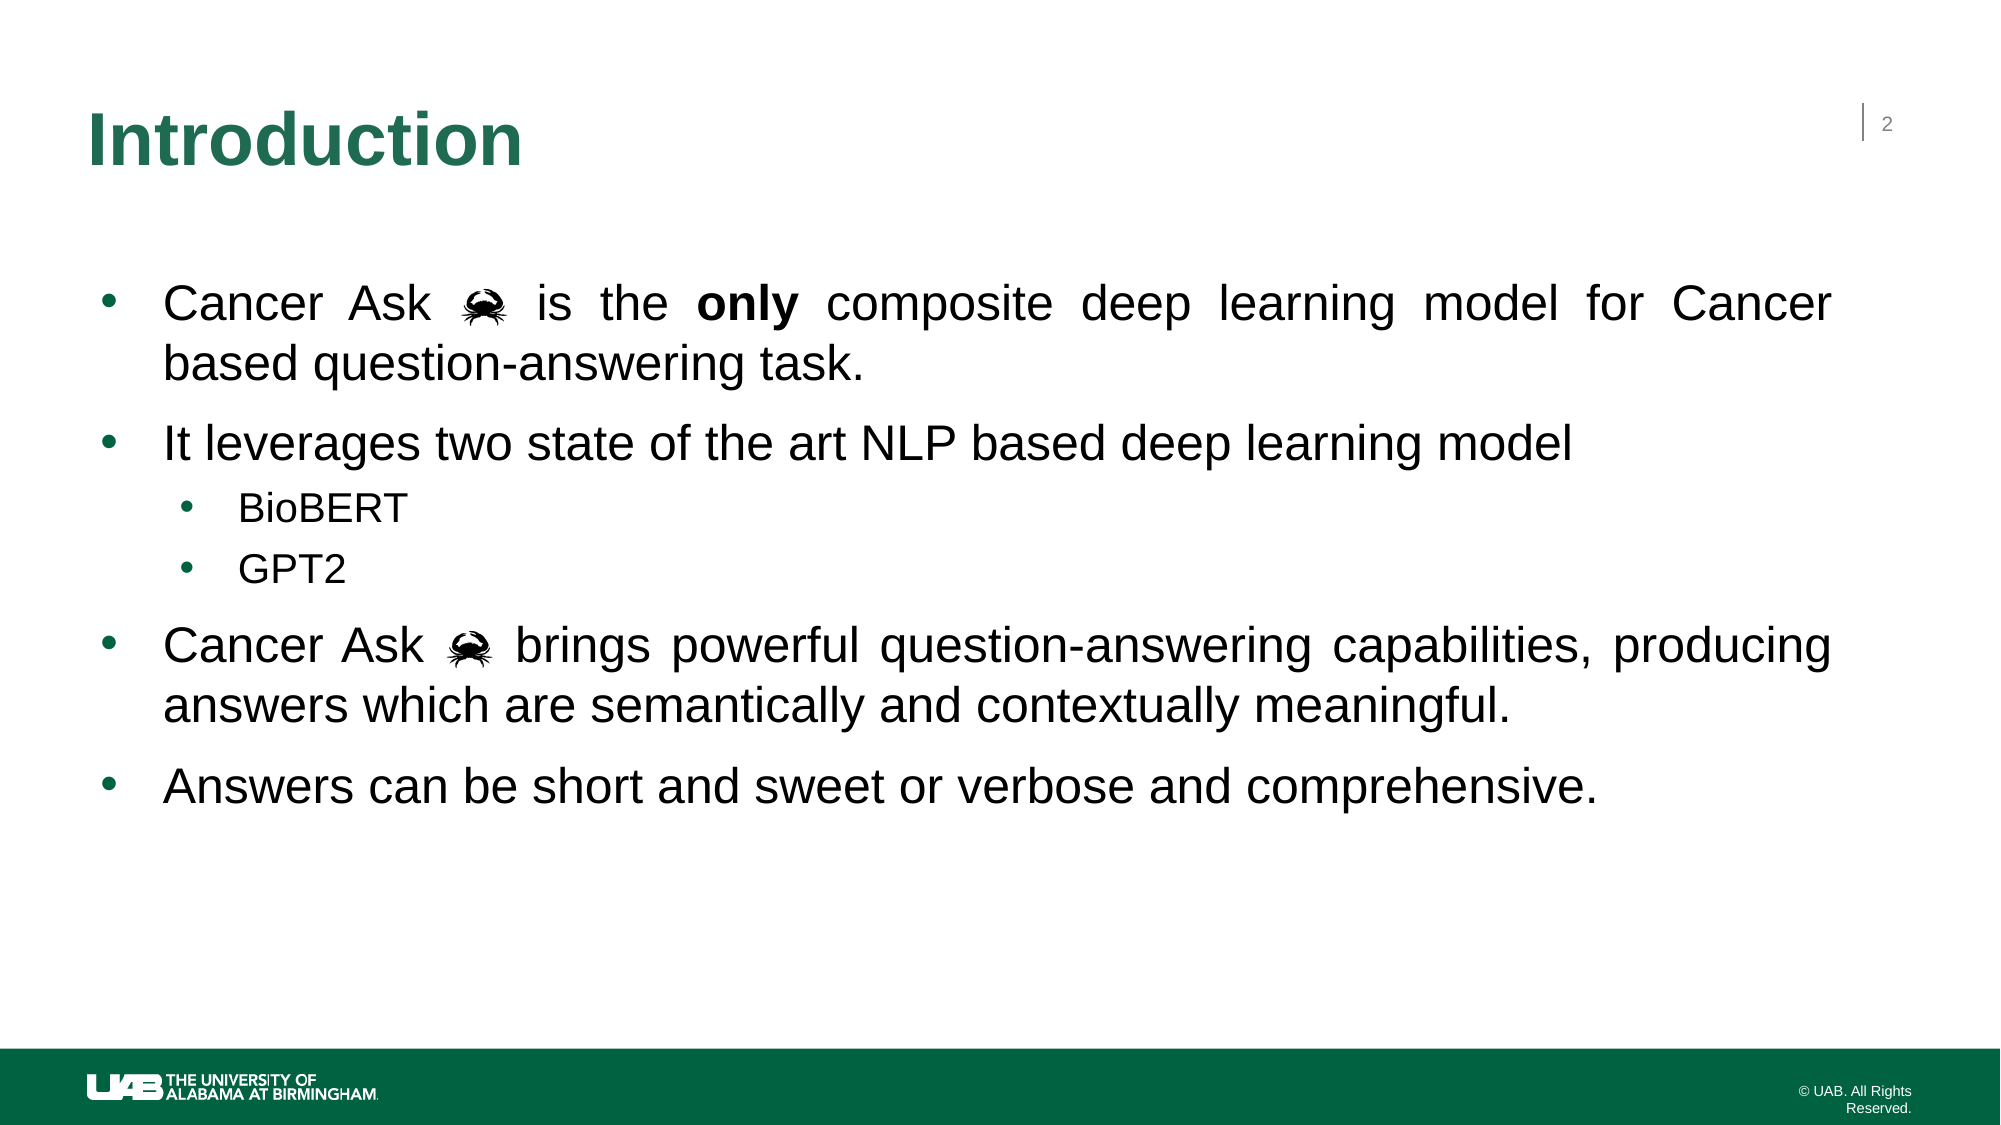

# Introduction
2
Cancer Ask 🦀 is the only composite deep learning model for Cancer based question-answering task.
It leverages two state of the art NLP based deep learning model
BioBERT
GPT2
Cancer Ask 🦀 brings powerful question-answering capabilities, producing answers which are semantically and contextually meaningful.
Answers can be short and sweet or verbose and comprehensive.